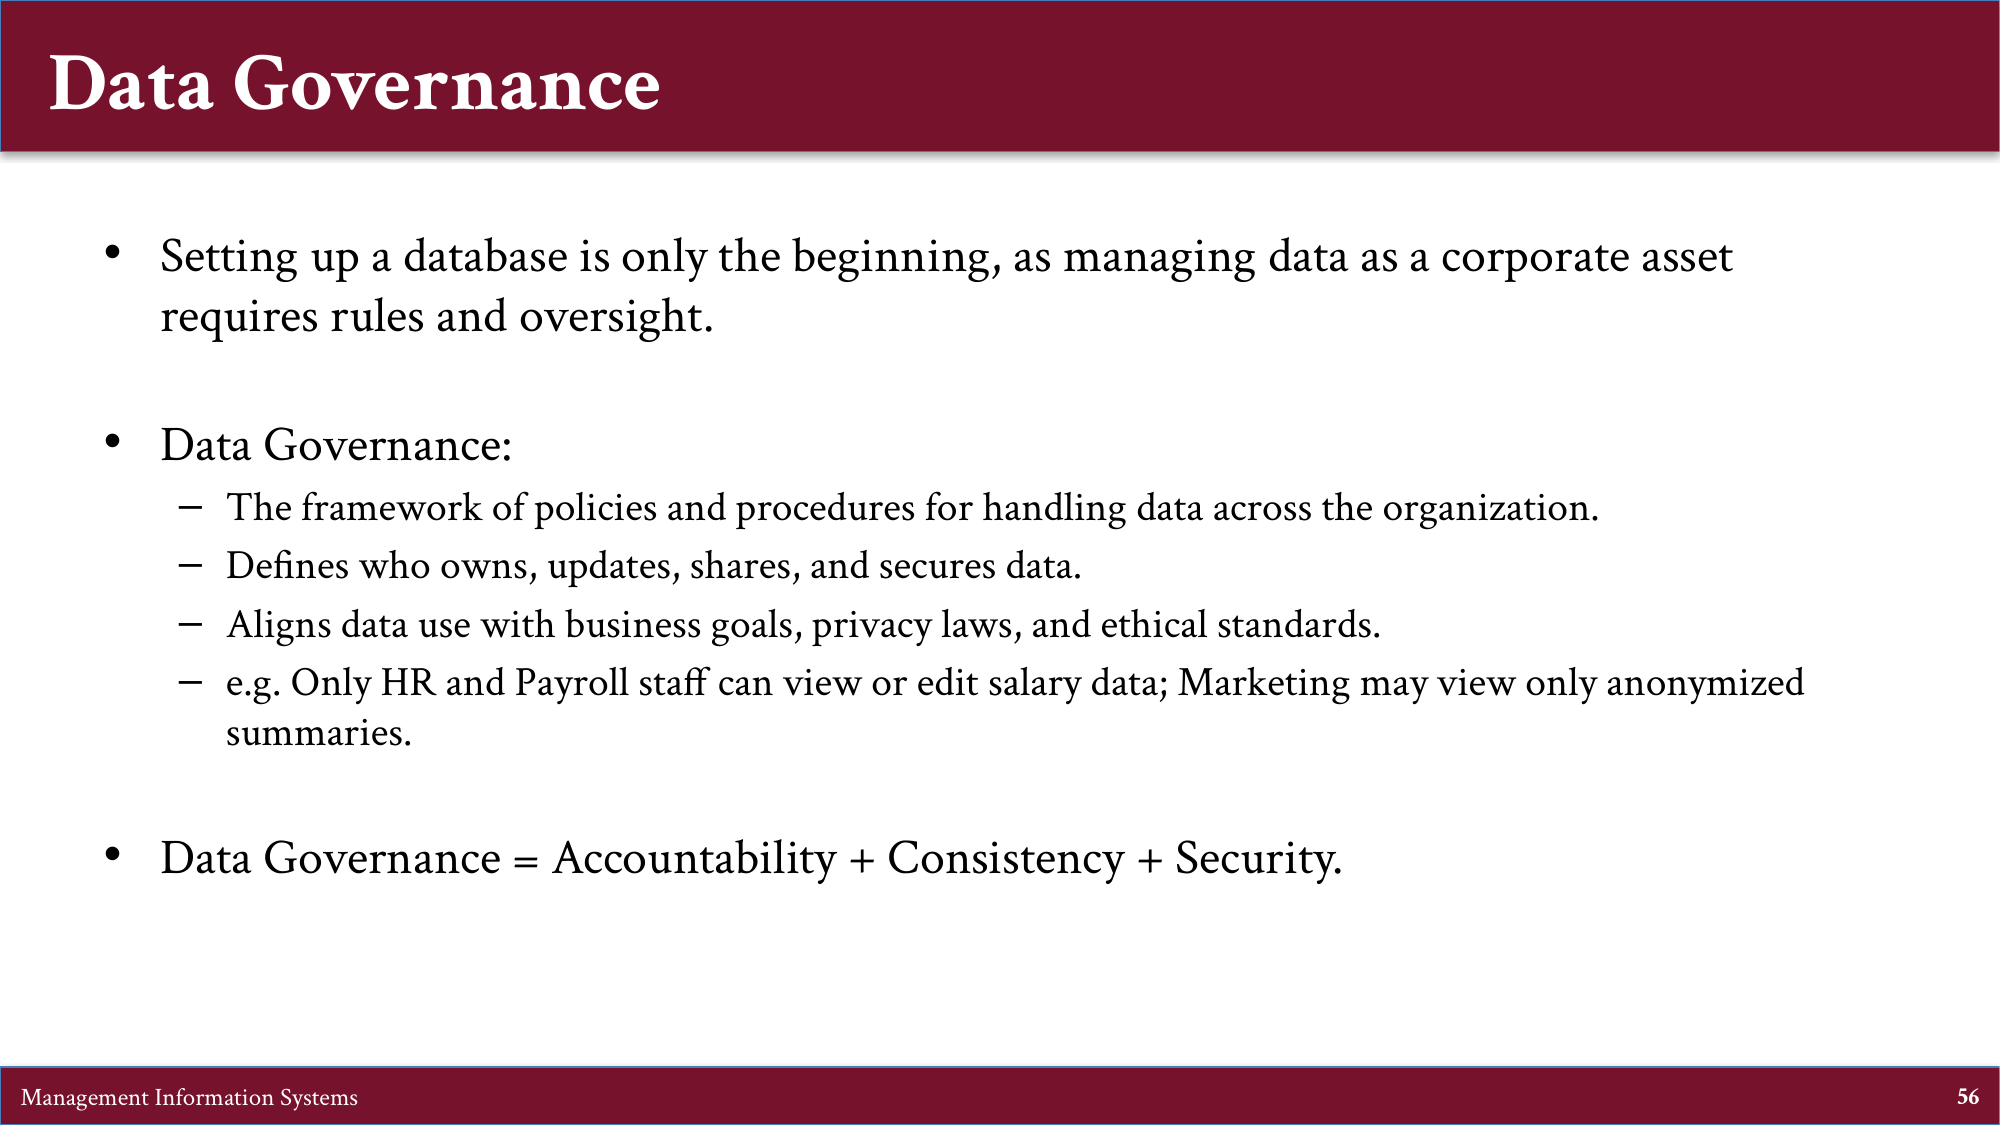

# Data Governance
Setting up a database is only the beginning, as managing data as a corporate asset requires rules and oversight.

Data Governance:
The framework of policies and procedures for handling data across the organization.
Defines who owns, updates, shares, and secures data.
Aligns data use with business goals, privacy laws, and ethical standards.
e.g. Only HR and Payroll staff can view or edit salary data; Marketing may view only anonymized summaries.

Data Governance = Accountability + Consistency + Security.

 Management Information Systems
56